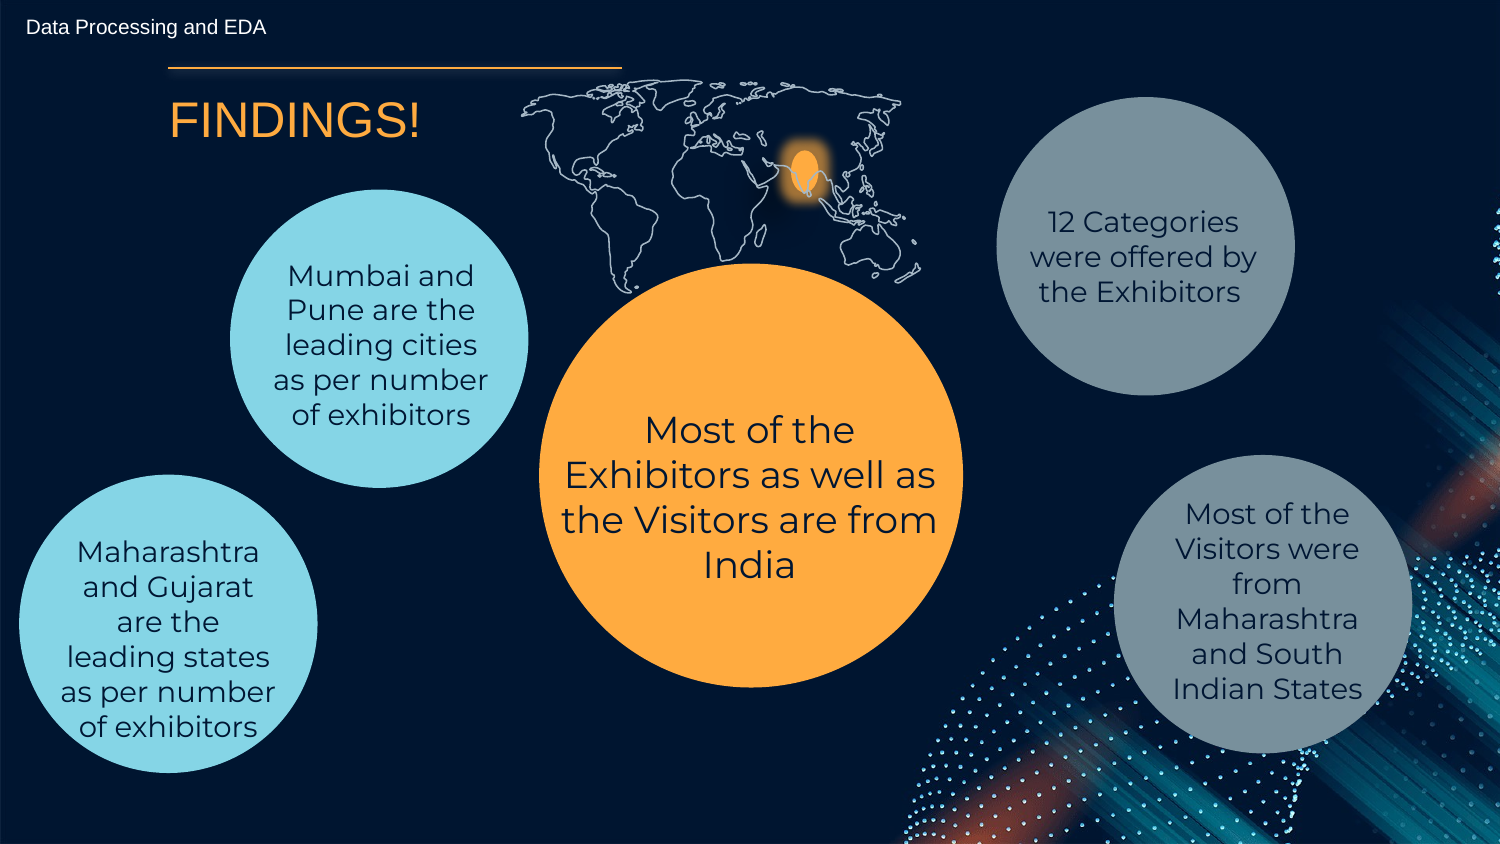

Data Processing and EDA
# FINDINGS!

12 Categories were offered by the Exhibitors

Mumbai and Pune are the leading cities as per number of exhibitors

Most of the Exhibitors as well as the Visitors are from India

Most of the Visitors were from Maharashtra and South Indian States
Maharashtra and Gujarat are the leading states as per number of exhibitors